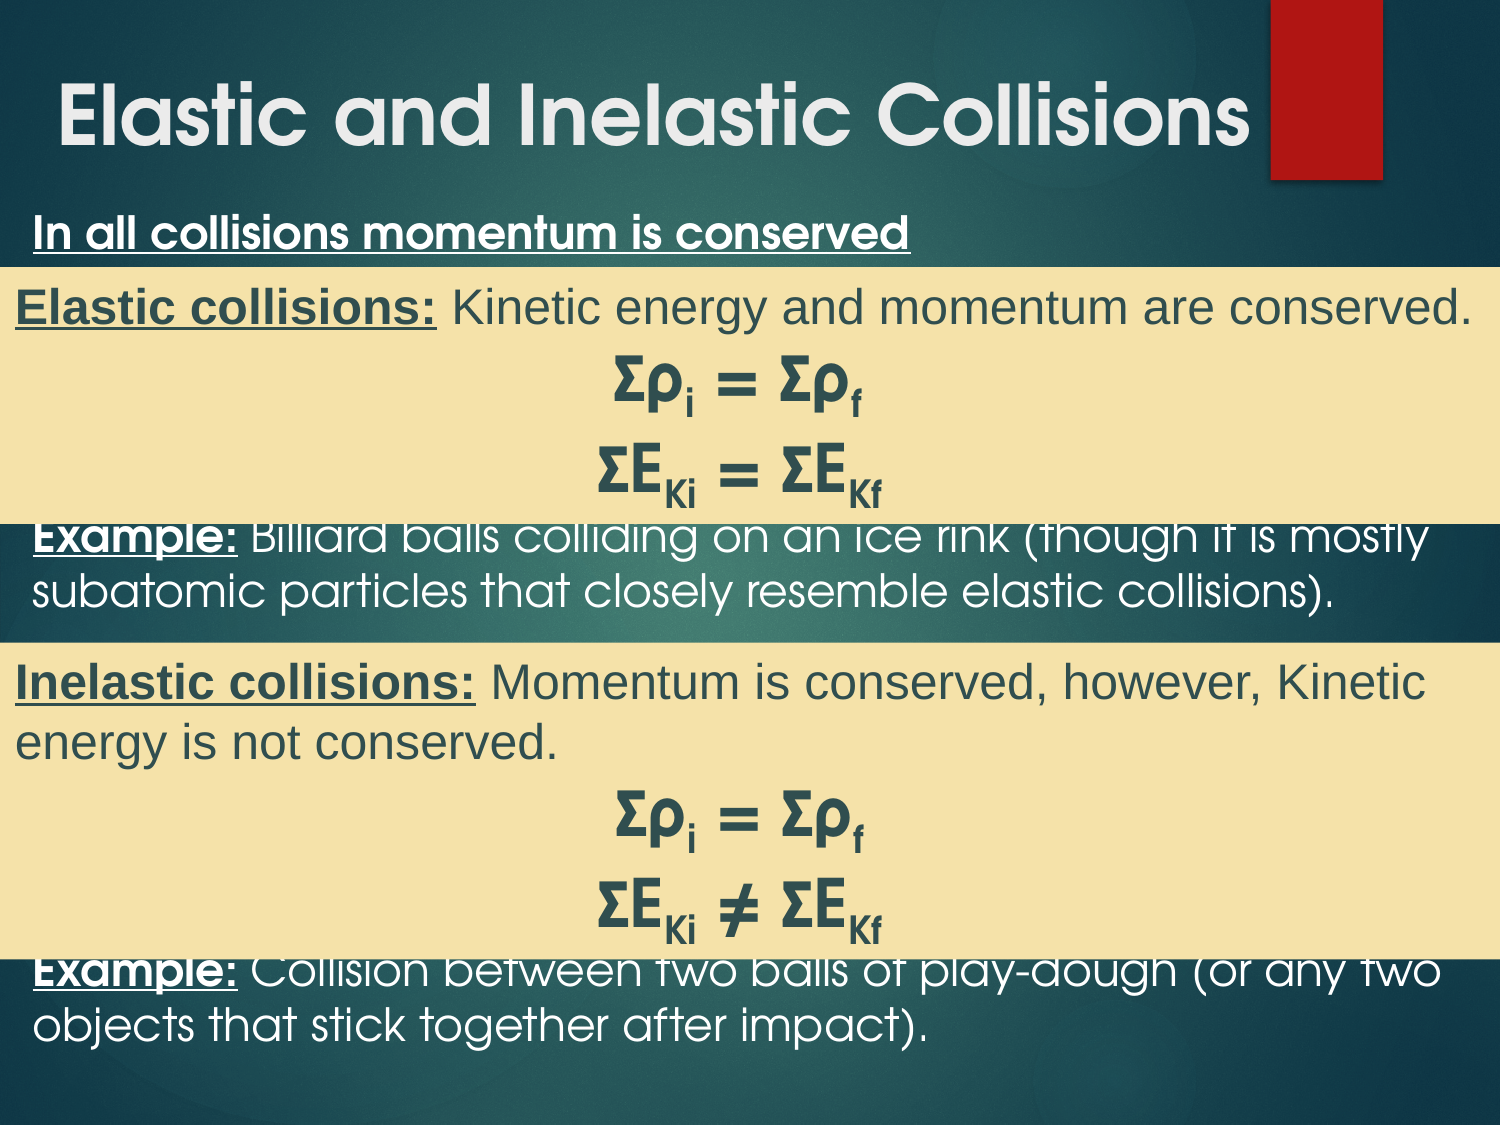

# Elastic and Inelastic Collisions
In all collisions momentum is conserved

Example: Billiard balls colliding on an ice rink (though it is mostly subatomic particles that closely resemble elastic collisions).

Example: Collision between two balls of play-dough (or any two objects that stick together after impact).

Elastic collisions: Kinetic energy and momentum are conserved.
				Σρi = Σρf
ΣEKi = ΣEKf
Inelastic collisions: Momentum is conserved, however, Kinetic energy is not conserved.
Σρi = Σρf
ΣEKi ≠ ΣEKf